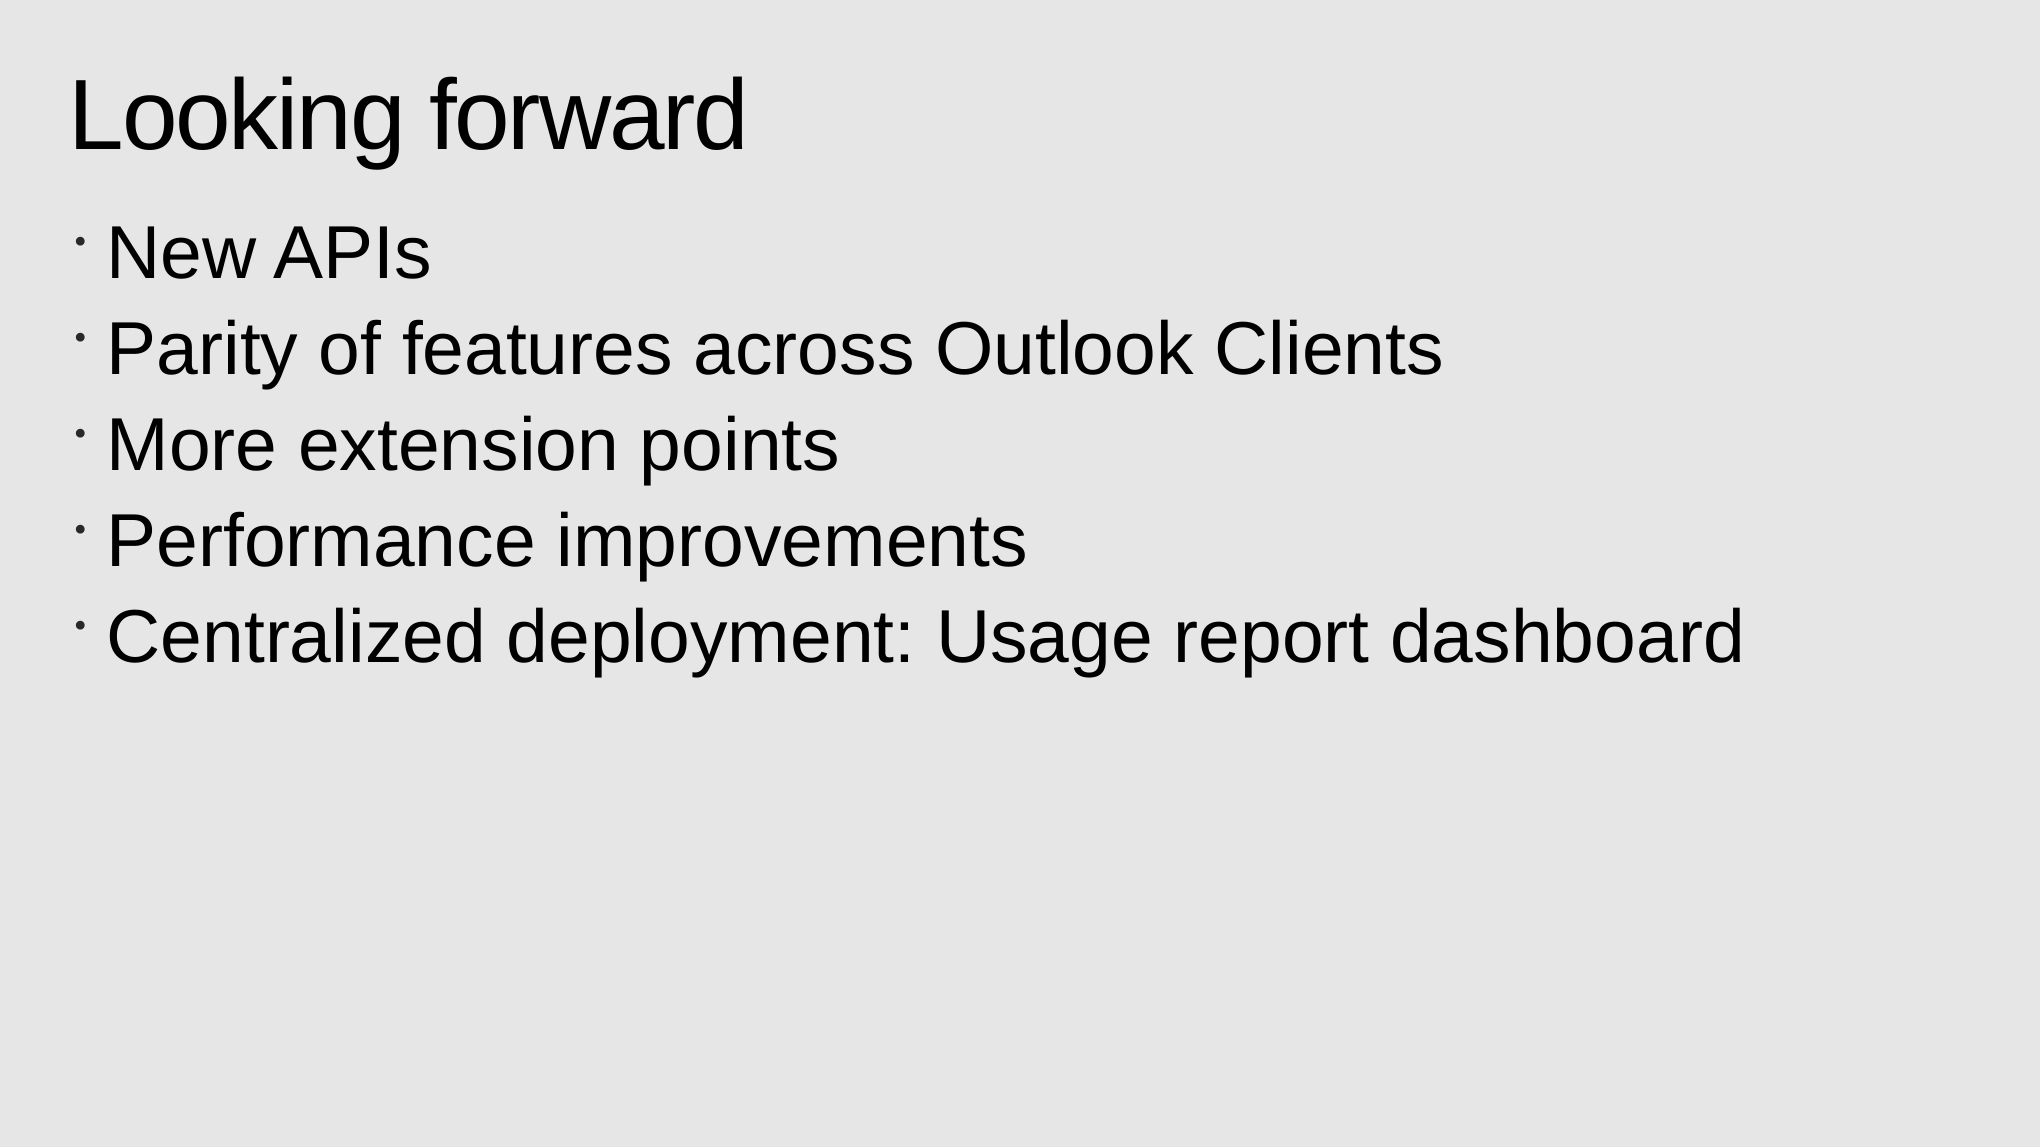

# Looking forward
New APIs
Parity of features across Outlook Clients
More extension points
Performance improvements
Centralized deployment: Usage report dashboard